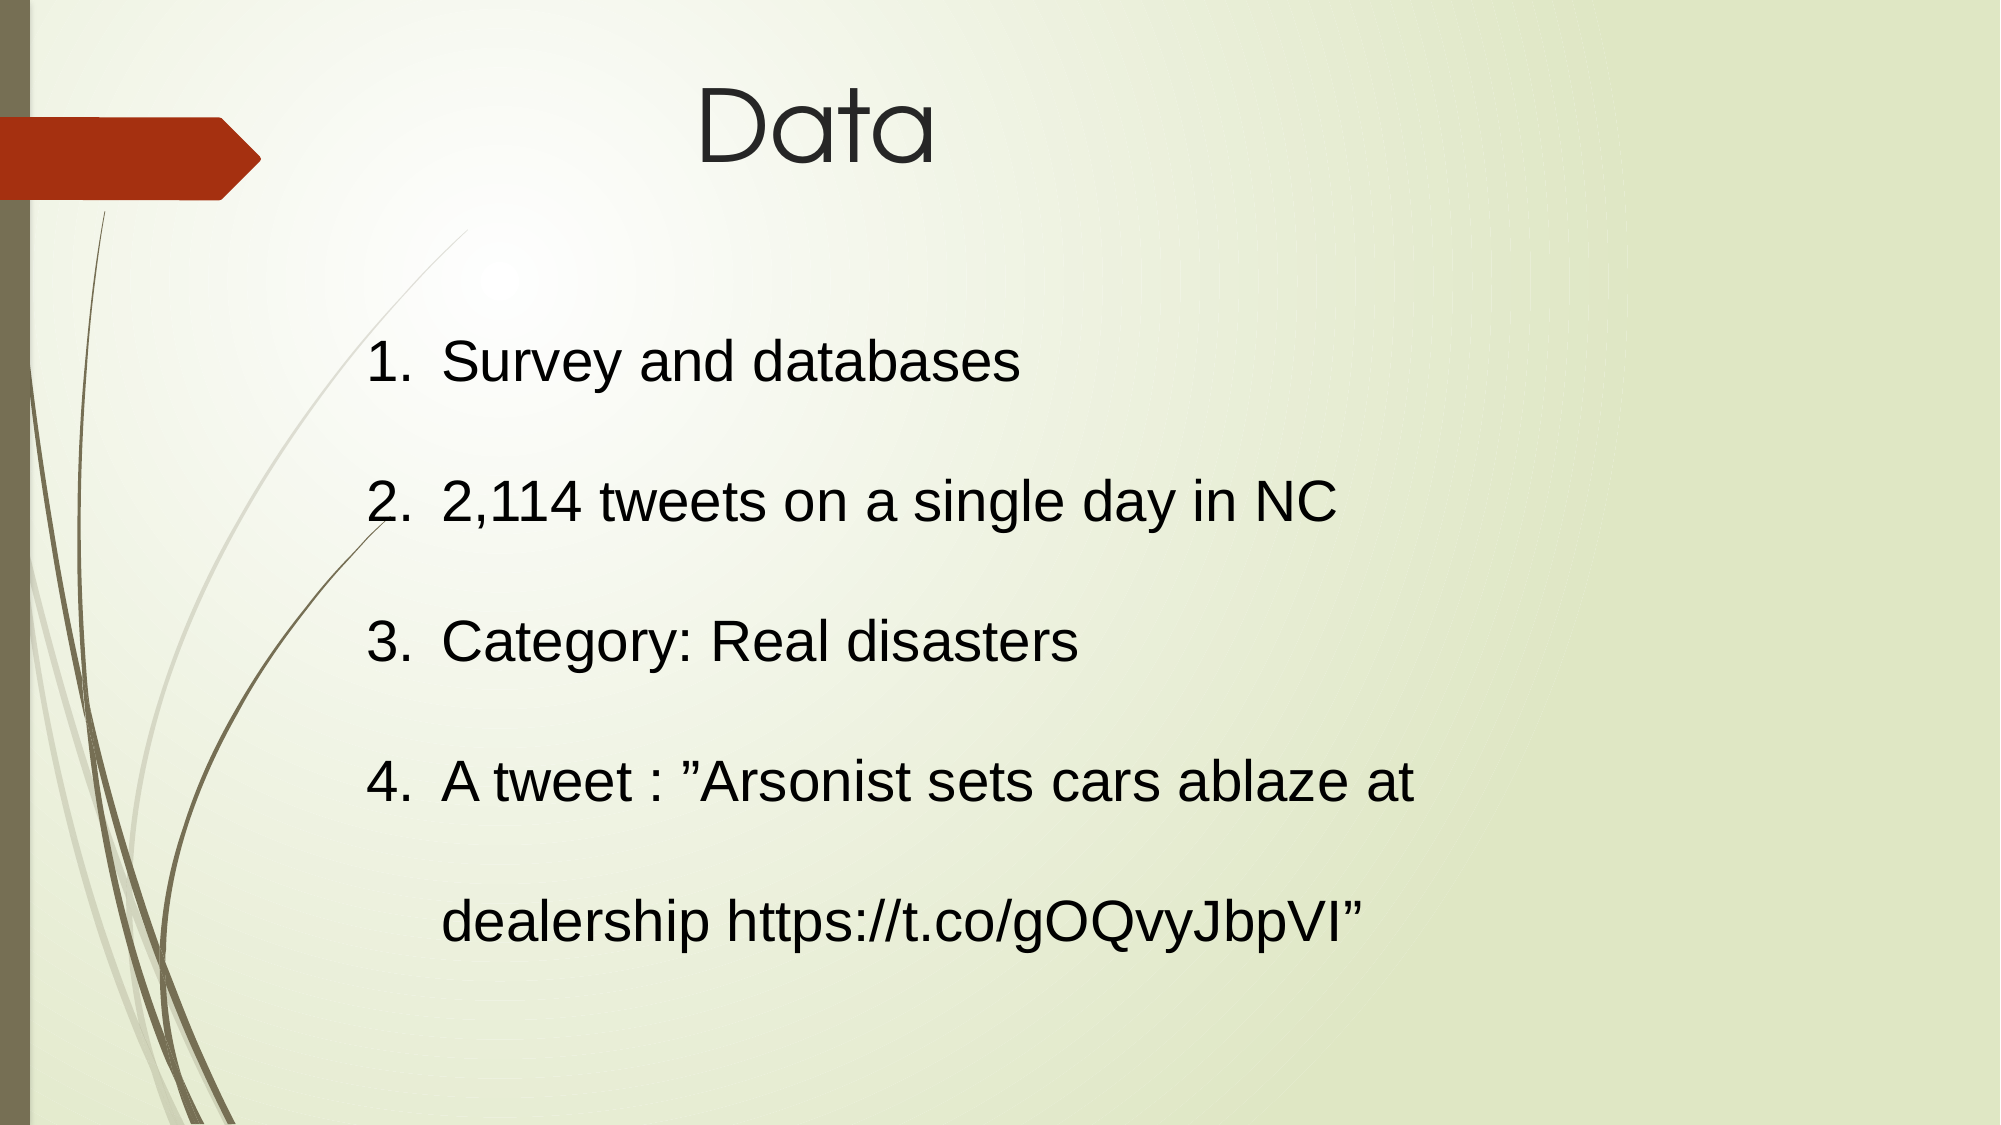

# Data
Survey and databases
2,114 tweets on a single day in NC
Category: Real disasters
A tweet : ”Arsonist sets cars ablaze at dealership https://t.co/gOQvyJbpVI”